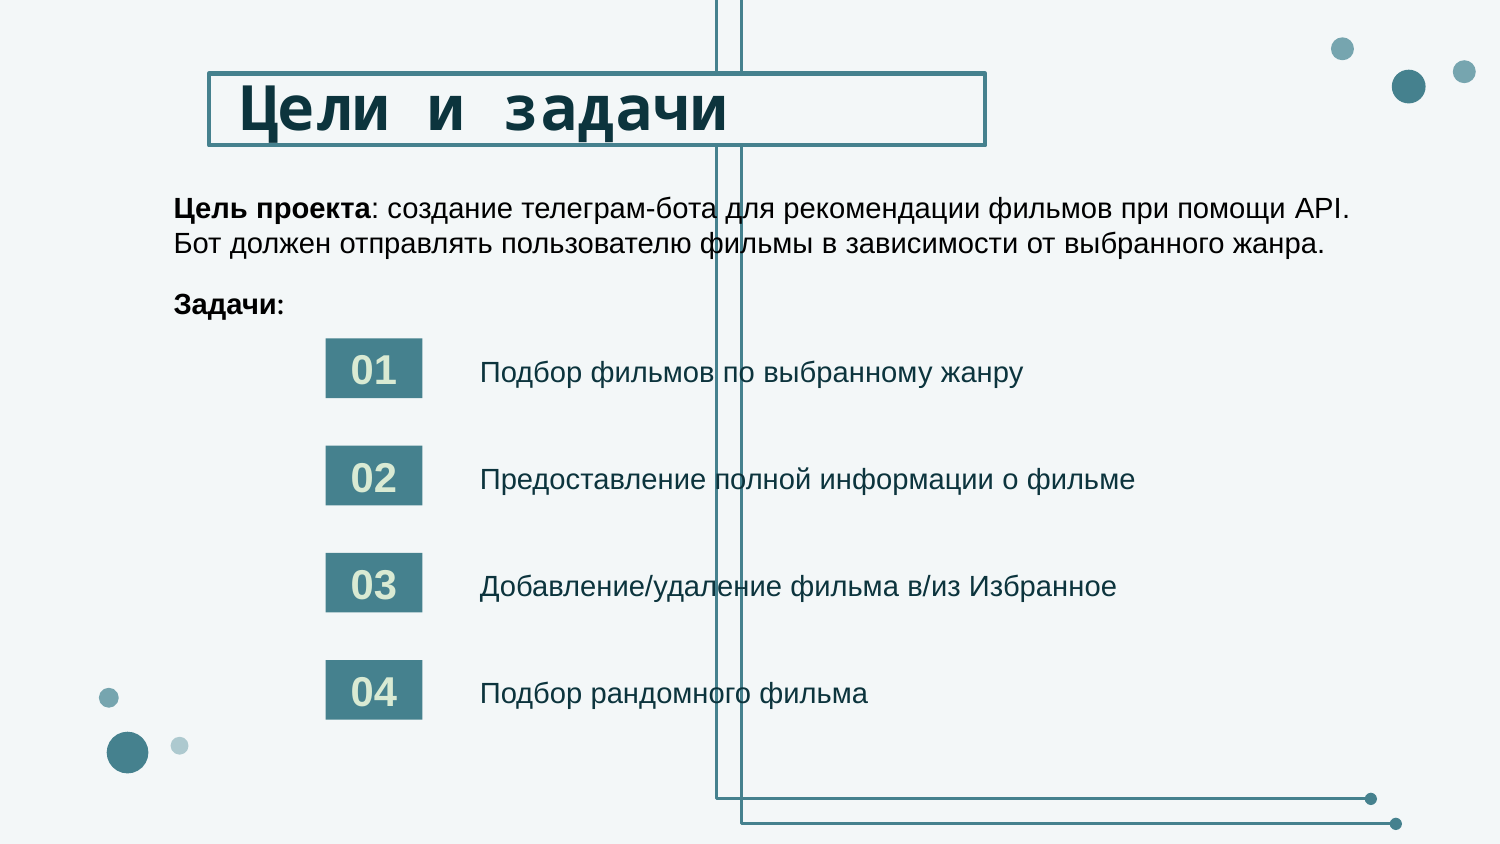

# Цели и задачи

Цель проекта: создание телеграм-бота для рекомендации фильмов при помощи API. Бот должен отправлять пользователю фильмы в зависимости от выбранного жанра.
Задачи:
Подбор фильмов по выбранному жанру
01
Предоставление полной информации о фильме
02
Добавление/удаление фильма в/из Избранное
03
Подбор рандомного фильма
04